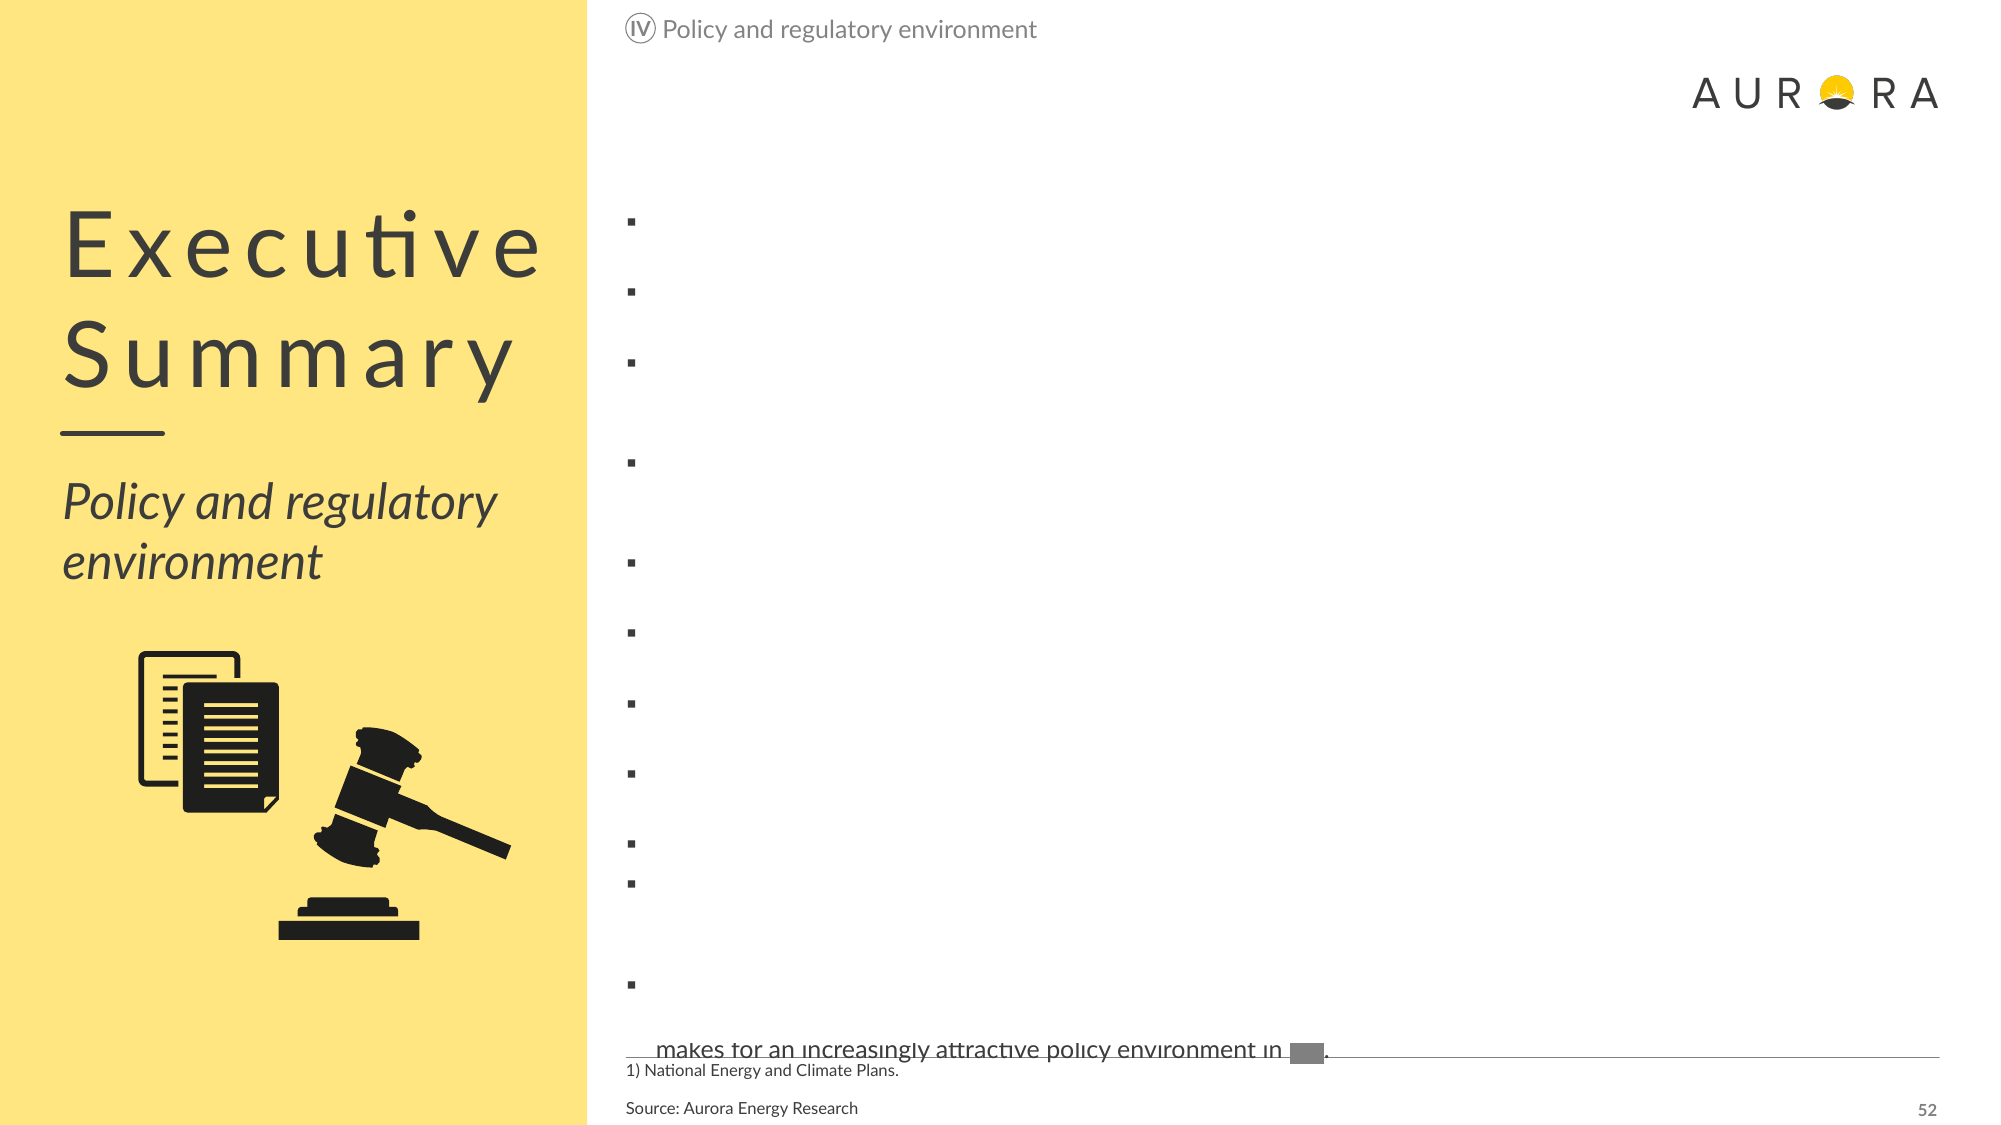

Policy and regulatory environment
IV

The outlook for battery storage deployment is largely driven by a mix of decarbonisation policies for the energy sector generally, and policies and regulations relating to batteries explicitly.
Alongside the REPowerEU target of XX GW wind and solar capacity by 2030, several countries have set higher deployment targets for variable renewables in their updated NECPs1, driving increased requirements for batteries.
Policy support for battery storage in the European Union has remained relatively weak until recent years; a rising number of countries have introduced strategies and targets for energy storage deployment of which the most notable are XX, XX, XX, XX, XX and XX.
Dedicated auctions for standalone or co-located battery storage in Europe has to date subsidised at least XX GW of batteries in XX, XX and XX; upcoming auctions could procure over        GW across Europe by 2030, notably XX GW of procurement from XX  subsidy which aims to cover both capital and operational costs.
Grid-scale battery assets typically participate in four key markets, with further access to additional ancillary services. Most countries allow for batteries to stack revenue streams, however contracted revenues are limited.
Capacity market contracts are currently only available to BESS in XX, XX, XX, XX, XX and XX. XX is expected to introduce capacity markets by XX, while capacity markets are in discussion in XX.
Technical requirements for Frequency Regulation Reserves will increasingly be harmonised at EU level between Member States, increasing cross-border competition and procurement.
On-going regulatory developments within individual markets present both opportunities and challenges for battery assets. New developments in XX, XX and XX could provide additional contracted revenues for BESS.
Batteries face regulatory hurdles in grid access and fees in some countries, complicating deployment of capacity.
The deployment of behind-the-meter batteries, hydrogen electrolysers, and electric vehicles poses strong competition with grid scale batteries, dependent on national regulations allowing them to participate in ancillary energy markets.
XX currently has the most attractive policy environment and has set an ambitious target of XX GW by 2030. Confirmed ancillary services access for BESS, heightened storage targets alongside an upcoming capacity market makes for an increasingly attractive policy environment in XX.
Policy and regulatory environment

1) National Energy and Climate Plans.
Source: Aurora Energy Research